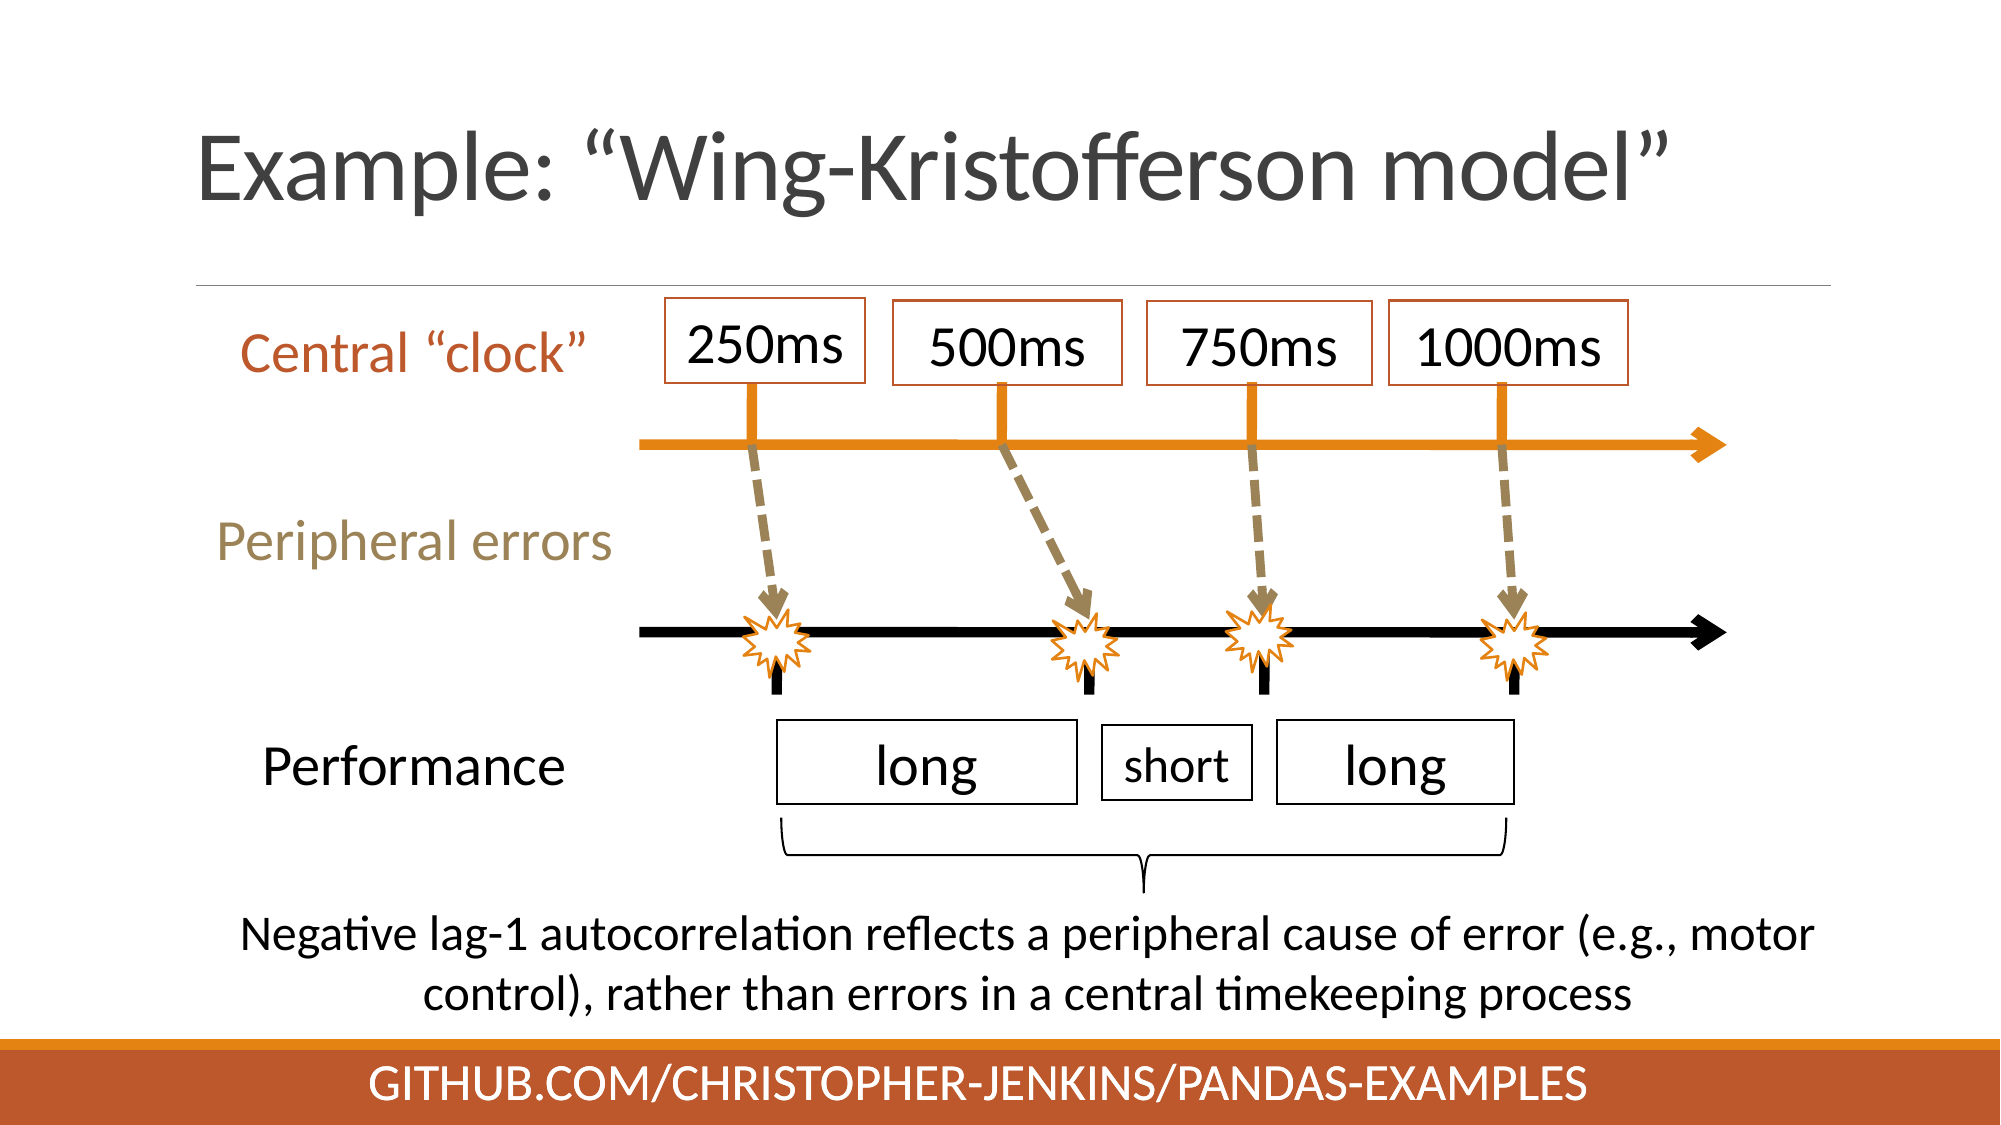

# Example: “Wing-Kristofferson model”
250ms
500ms
1000ms
750ms
Central “clock”

Peripheral errors

Performance
long
long
short
Negative lag-1 autocorrelation reflects a peripheral cause of error (e.g., motor control), rather than errors in a central timekeeping process